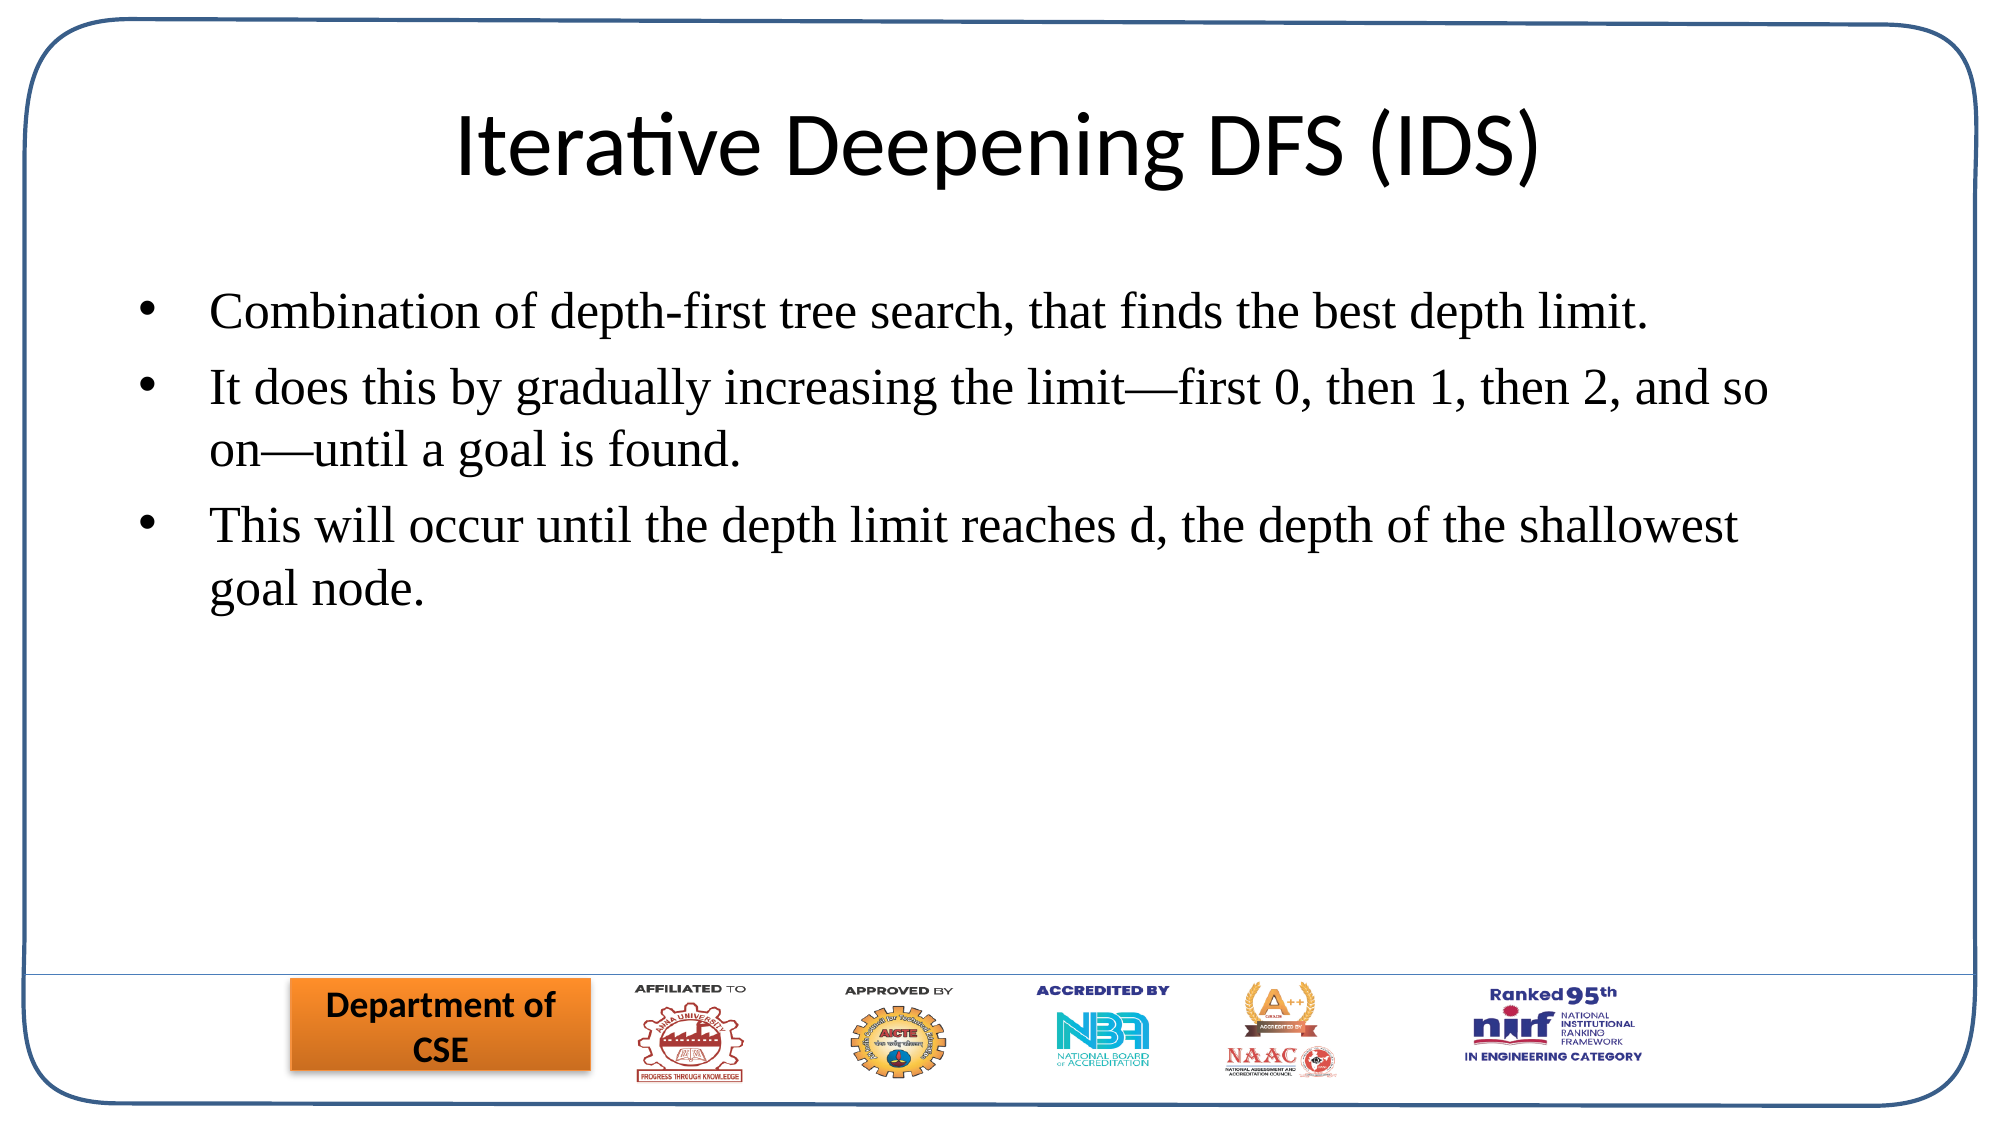

# Iterative Deepening DFS (IDS)
Combination of depth-first tree search, that finds the best depth limit.
It does this by gradually increasing the limit—first 0, then 1, then 2, and so on—until a goal is found.
This will occur until the depth limit reaches d, the depth of the shallowest goal node.